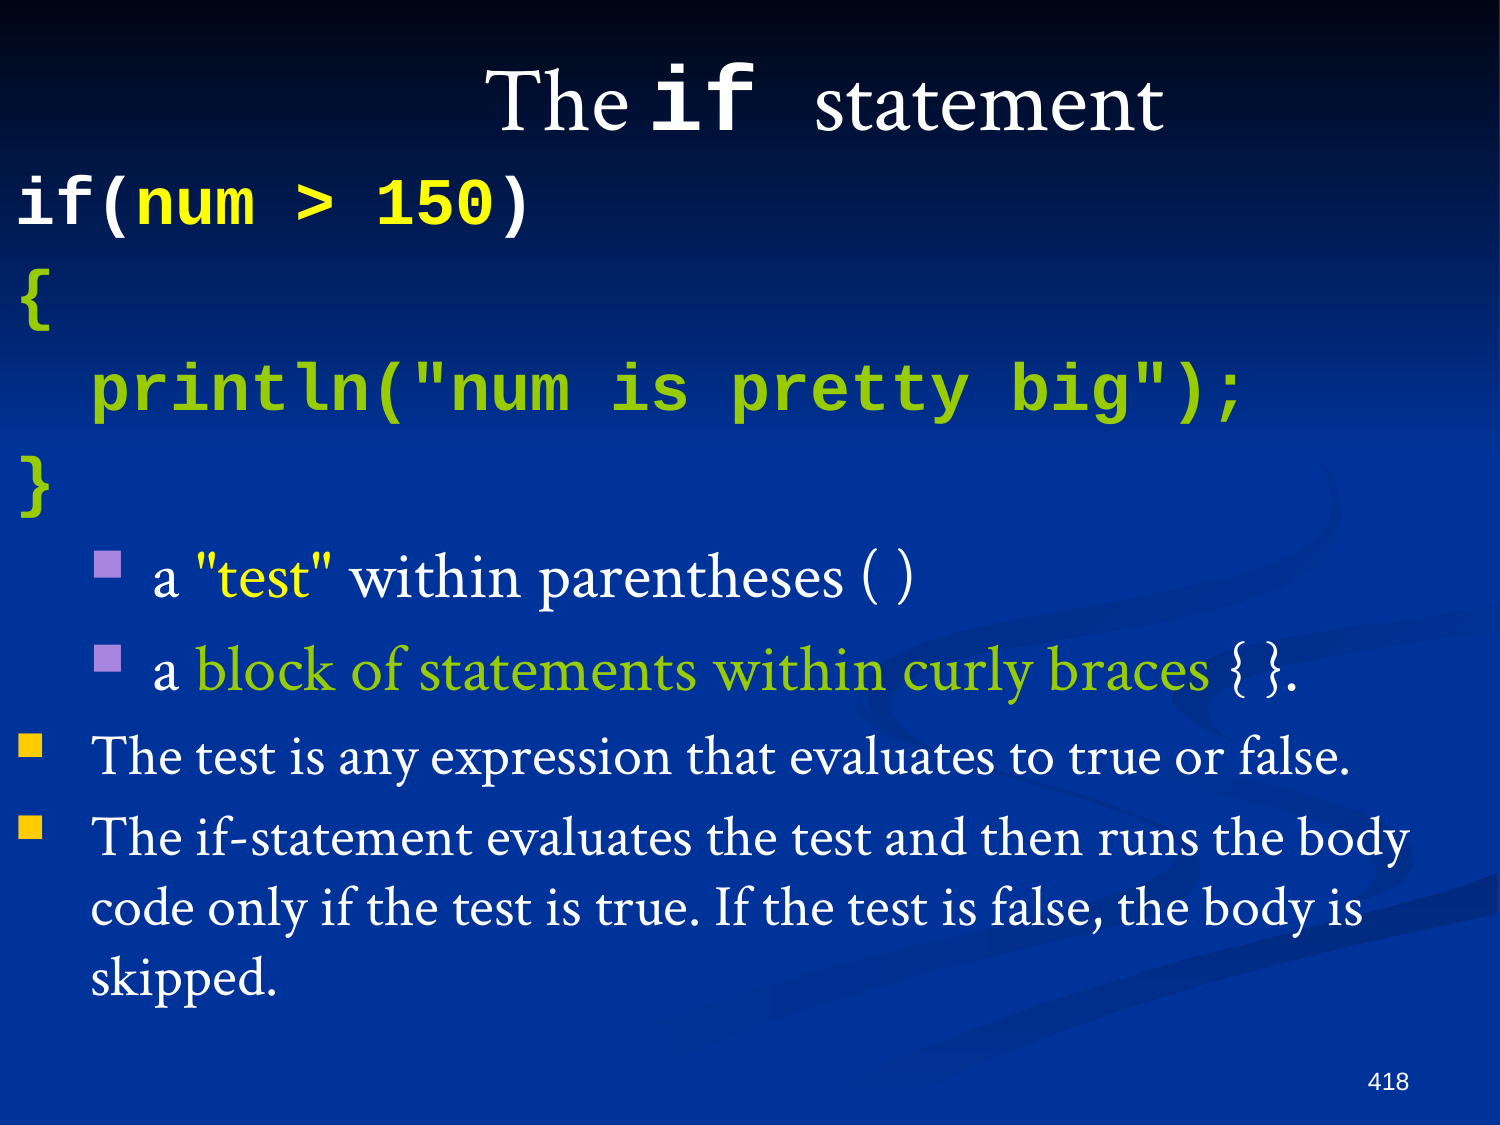

# The if statement
if(num > 150)
{
	println("num is pretty big");
}
a "test" within parentheses ( )
a block of statements within curly braces { }.
The test is any expression that evaluates to true or false.
The if-statement evaluates the test and then runs the body code only if the test is true. If the test is false, the body is skipped.
418